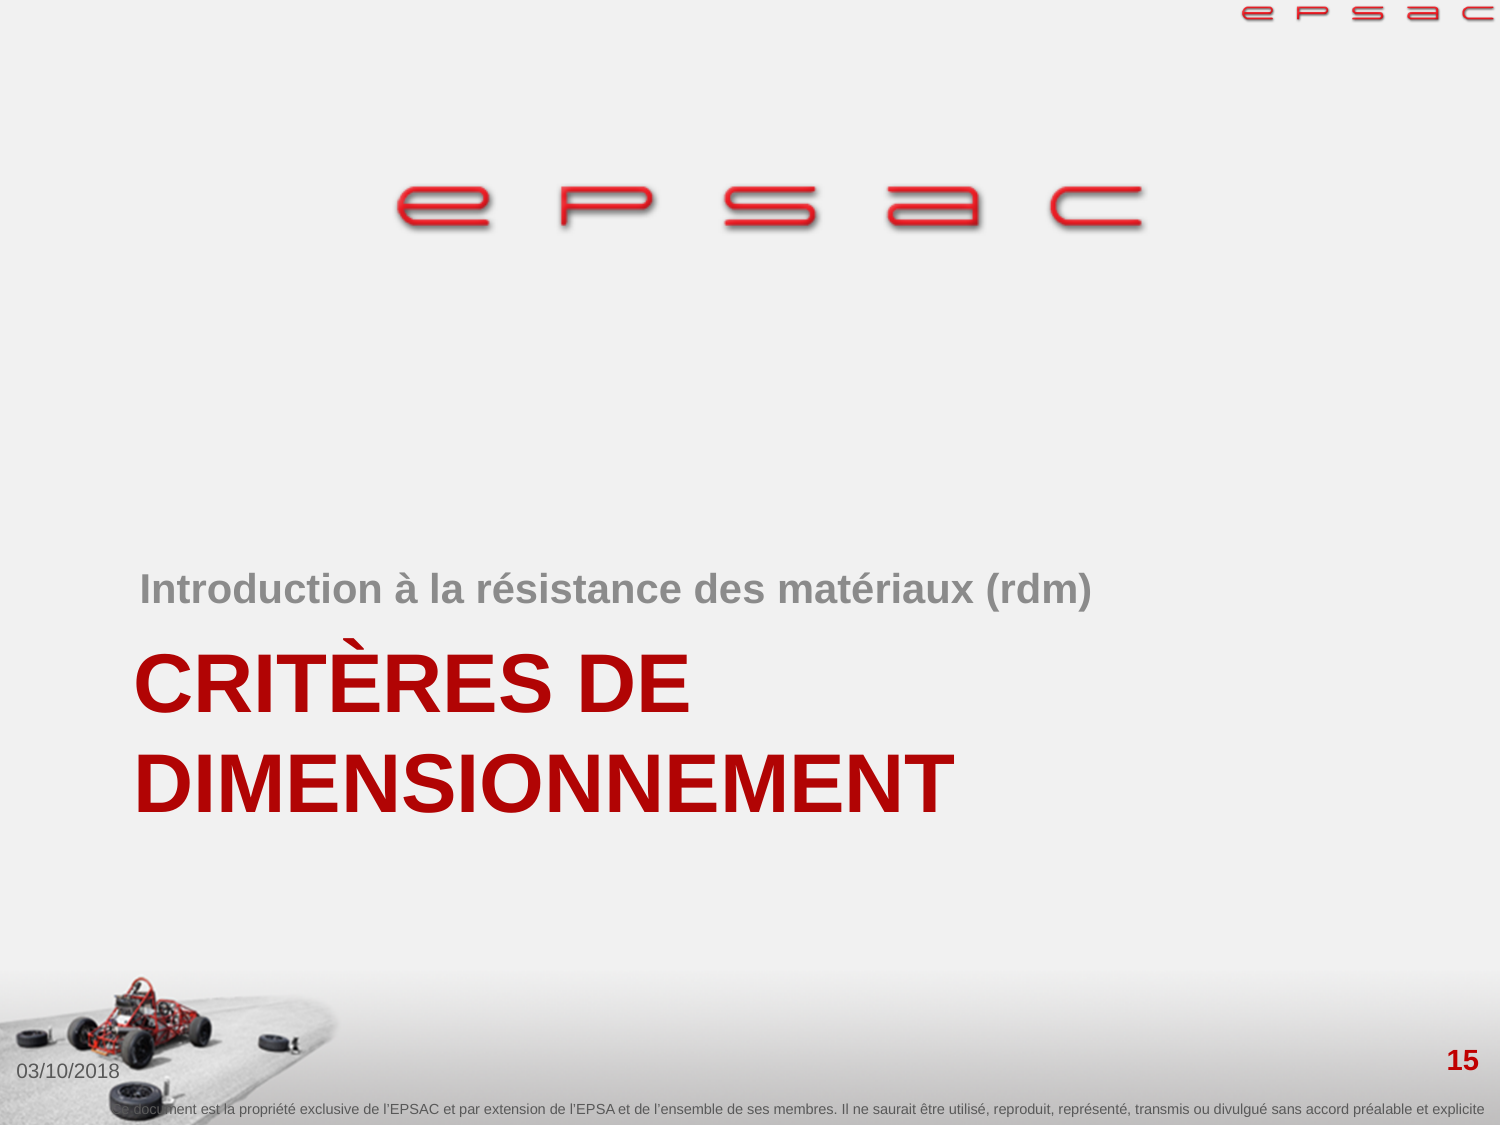

Introduction à la résistance des matériaux (rdm)
# Critères de dimensionnement
15
03/10/2018